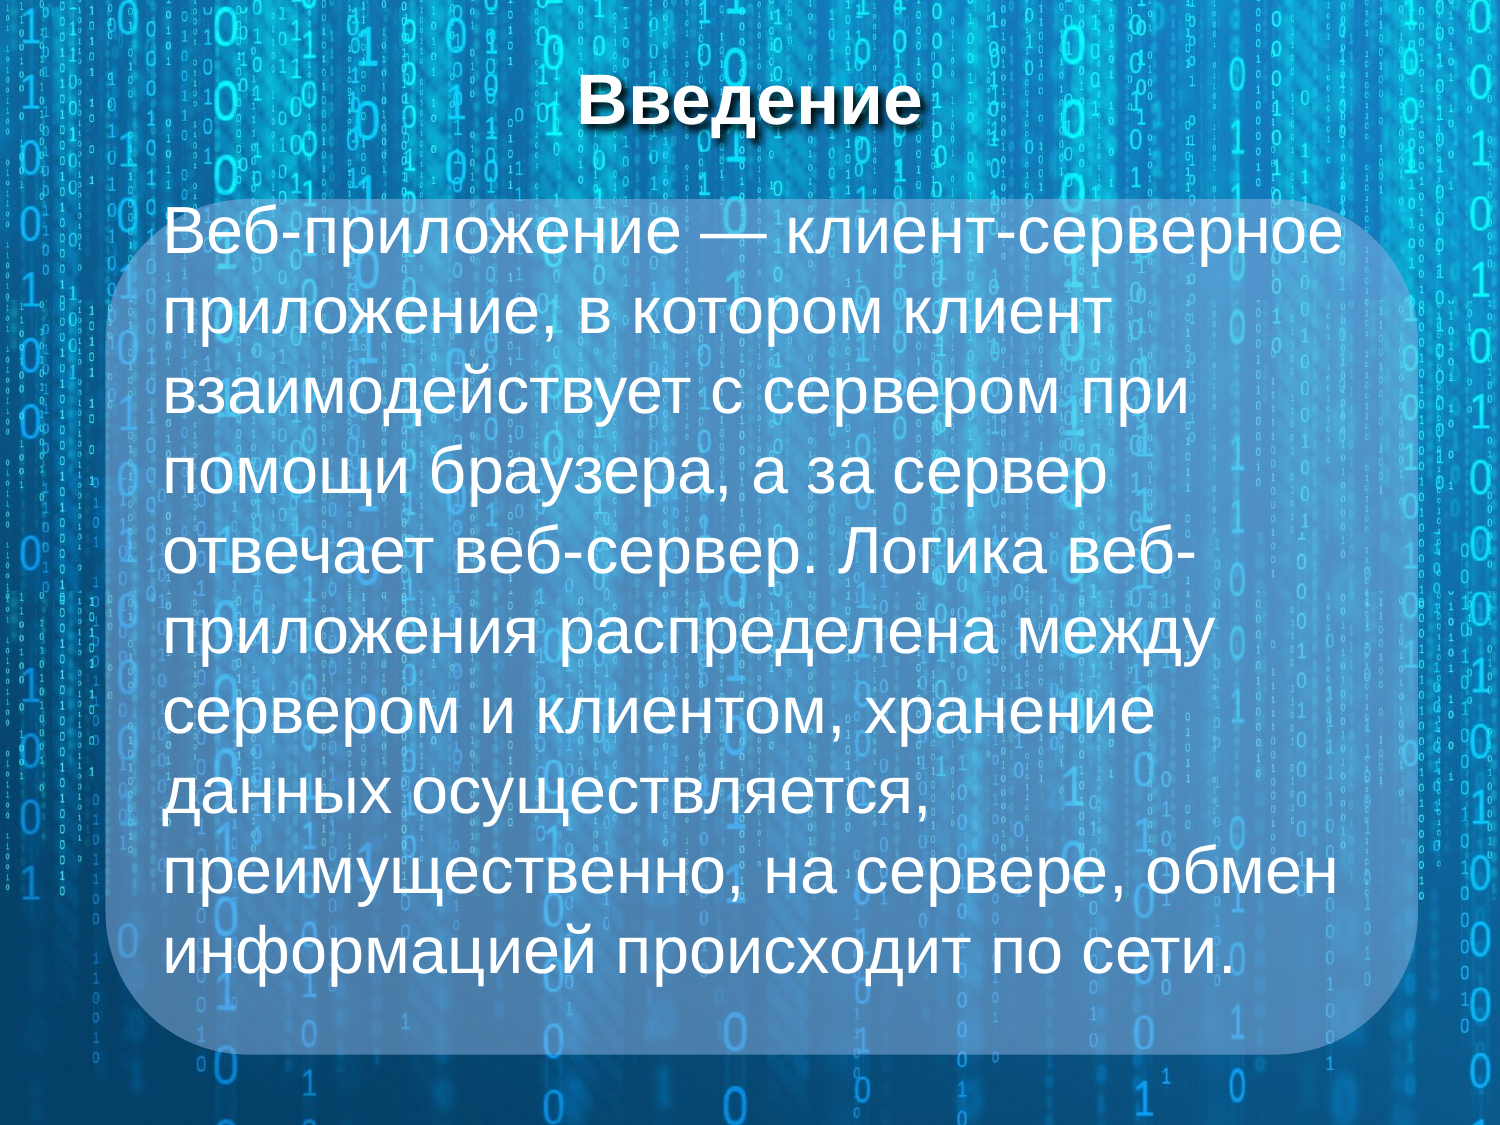

# Введение
Веб-приложение — клиент-серверное приложение, в котором клиент взаимодействует с сервером при помощи браузера, а за сервер отвечает веб-сервер. Логика веб-приложения распределена между сервером и клиентом, хранение данных осуществляется, преимущественно, на сервере, обмен информацией происходит по сети.